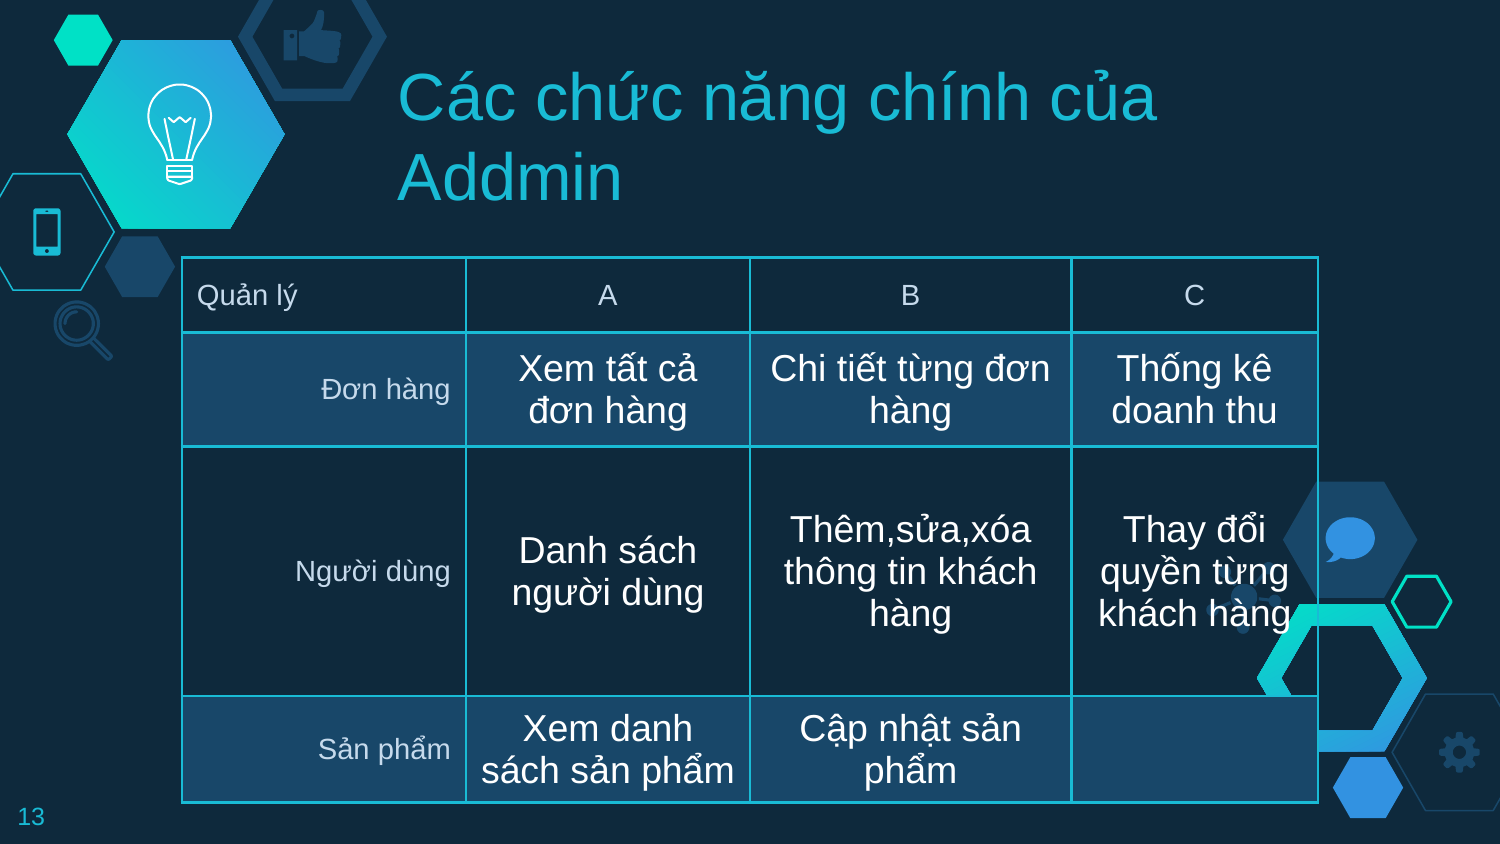

# Các chức năng chính của Addmin
| Quản lý | A | B | C |
| --- | --- | --- | --- |
| Đơn hàng | Xem tất cả đơn hàng | Chi tiết từng đơn hàng | Thống kê doanh thu |
| Người dùng | Danh sách người dùng | Thêm,sửa,xóa thông tin khách hàng | Thay đổi quyền từng khách hàng |
| Sản phẩm | Xem danh sách sản phẩm | Cập nhật sản phẩm |  |
13